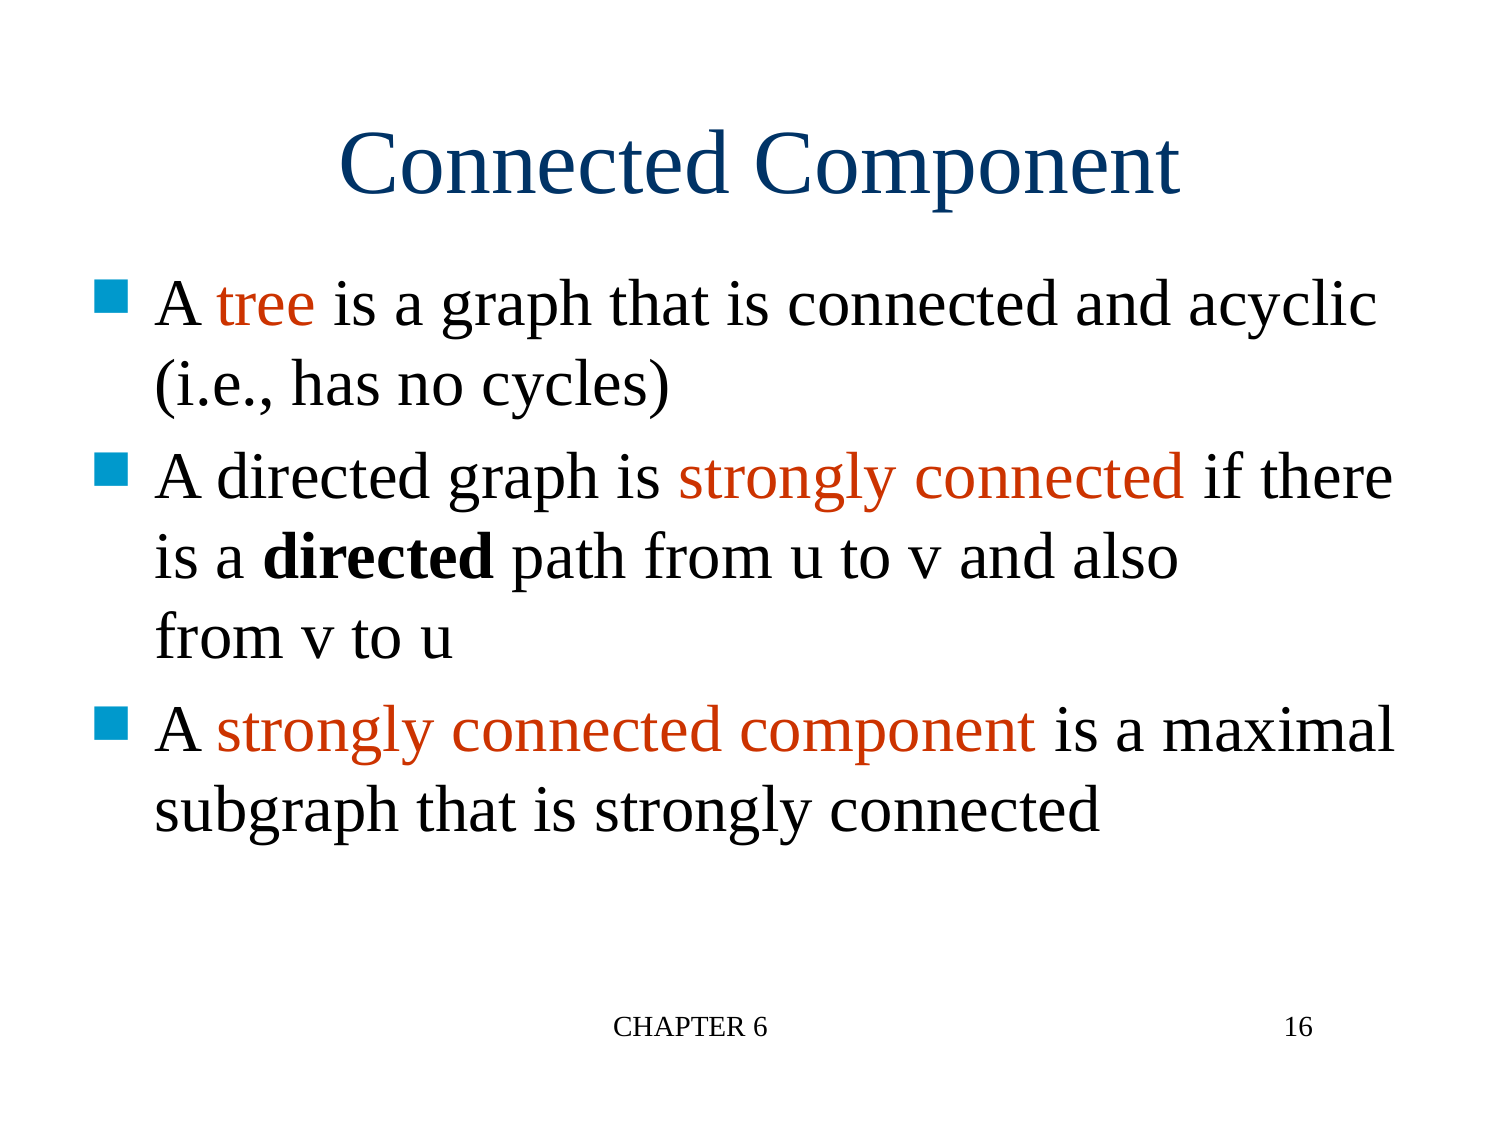

Connected Component
A tree is a graph that is connected and acyclic
(i.e., has no cycles)
A directed graph is strongly connected if there
is a directed path from u to v and also
from v to u
A strongly connected component is a maximal subgraph that is strongly connected
CHAPTER 6
16